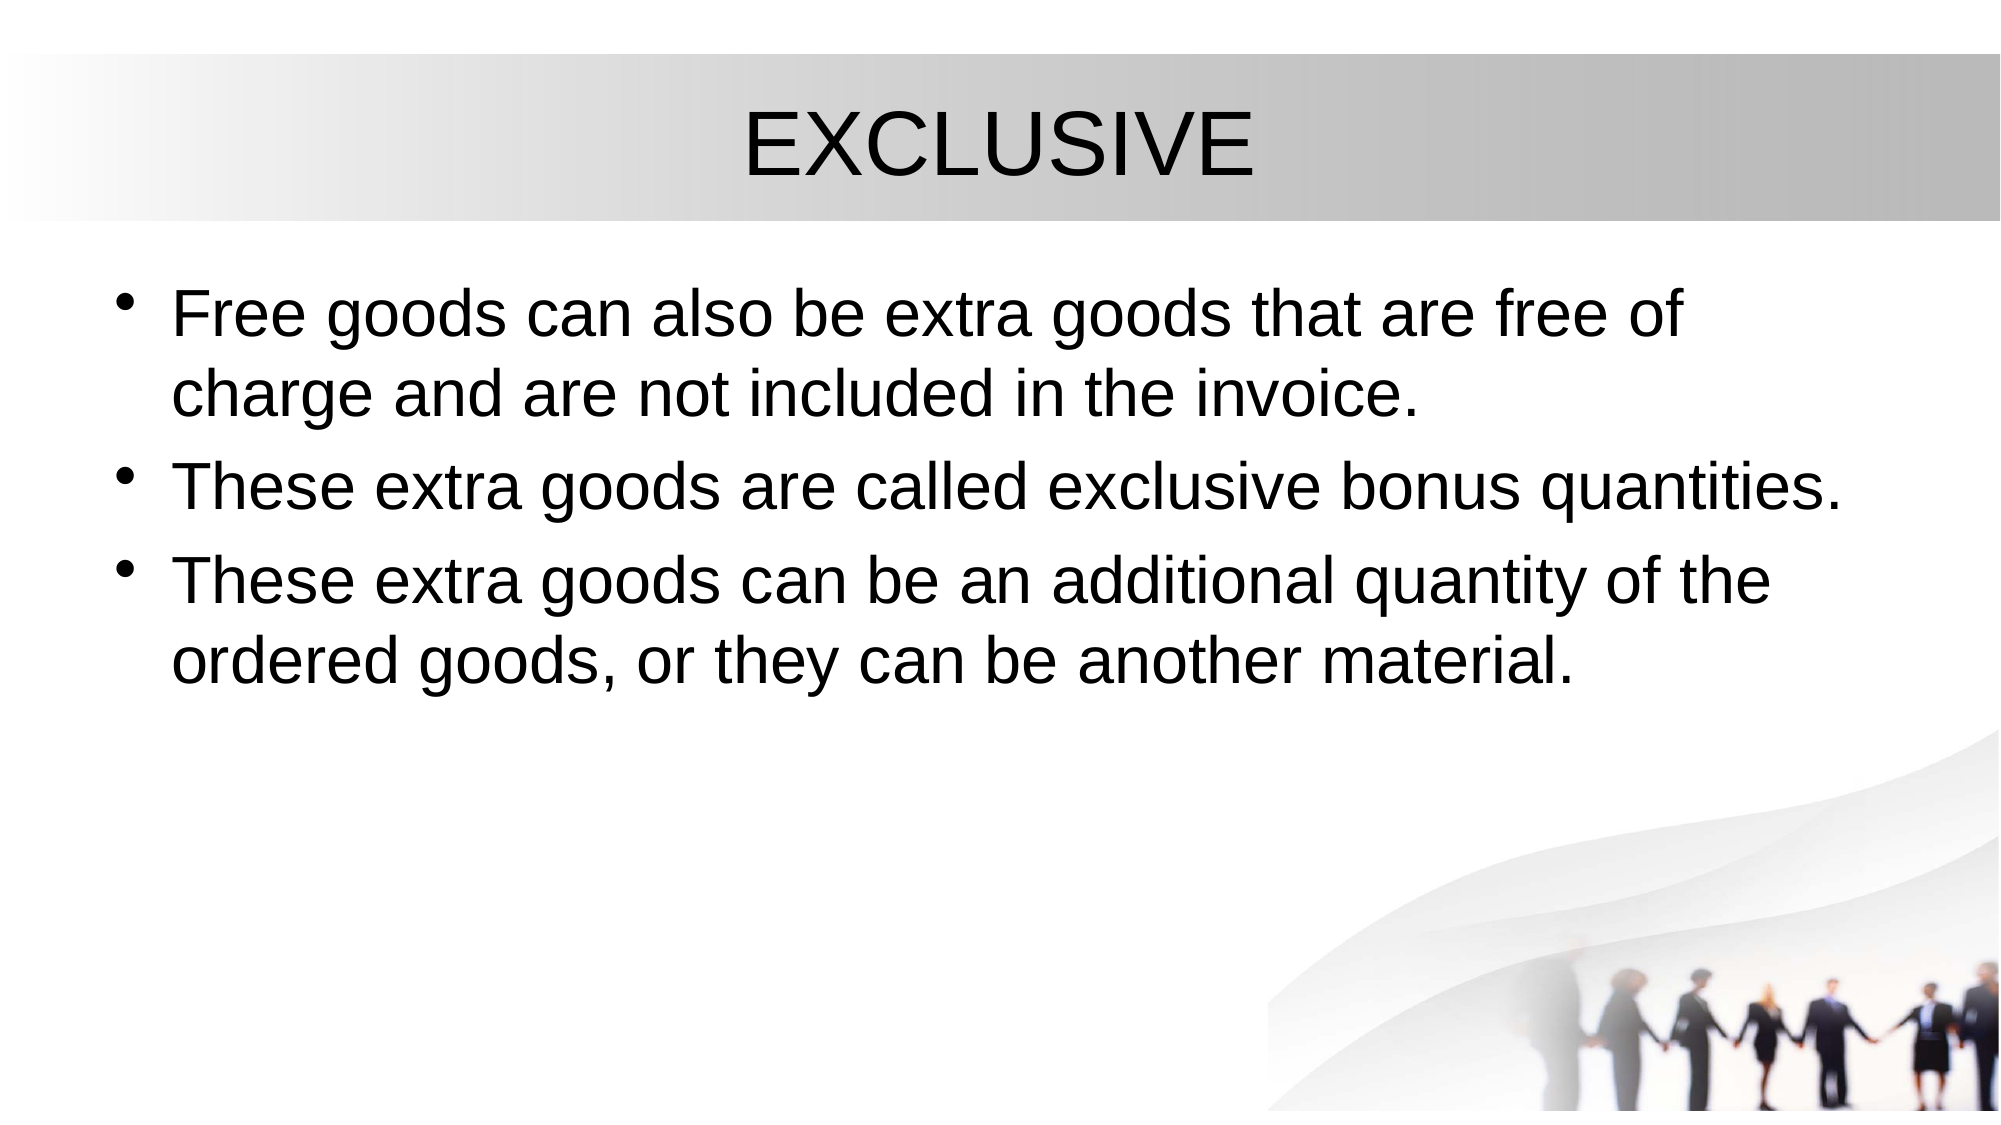

# EXCLUSIVE
Free goods can also be extra goods that are free of charge and are not included in the invoice.
These extra goods are called exclusive bonus quantities.
These extra goods can be an additional quantity of the ordered goods, or they can be another material.